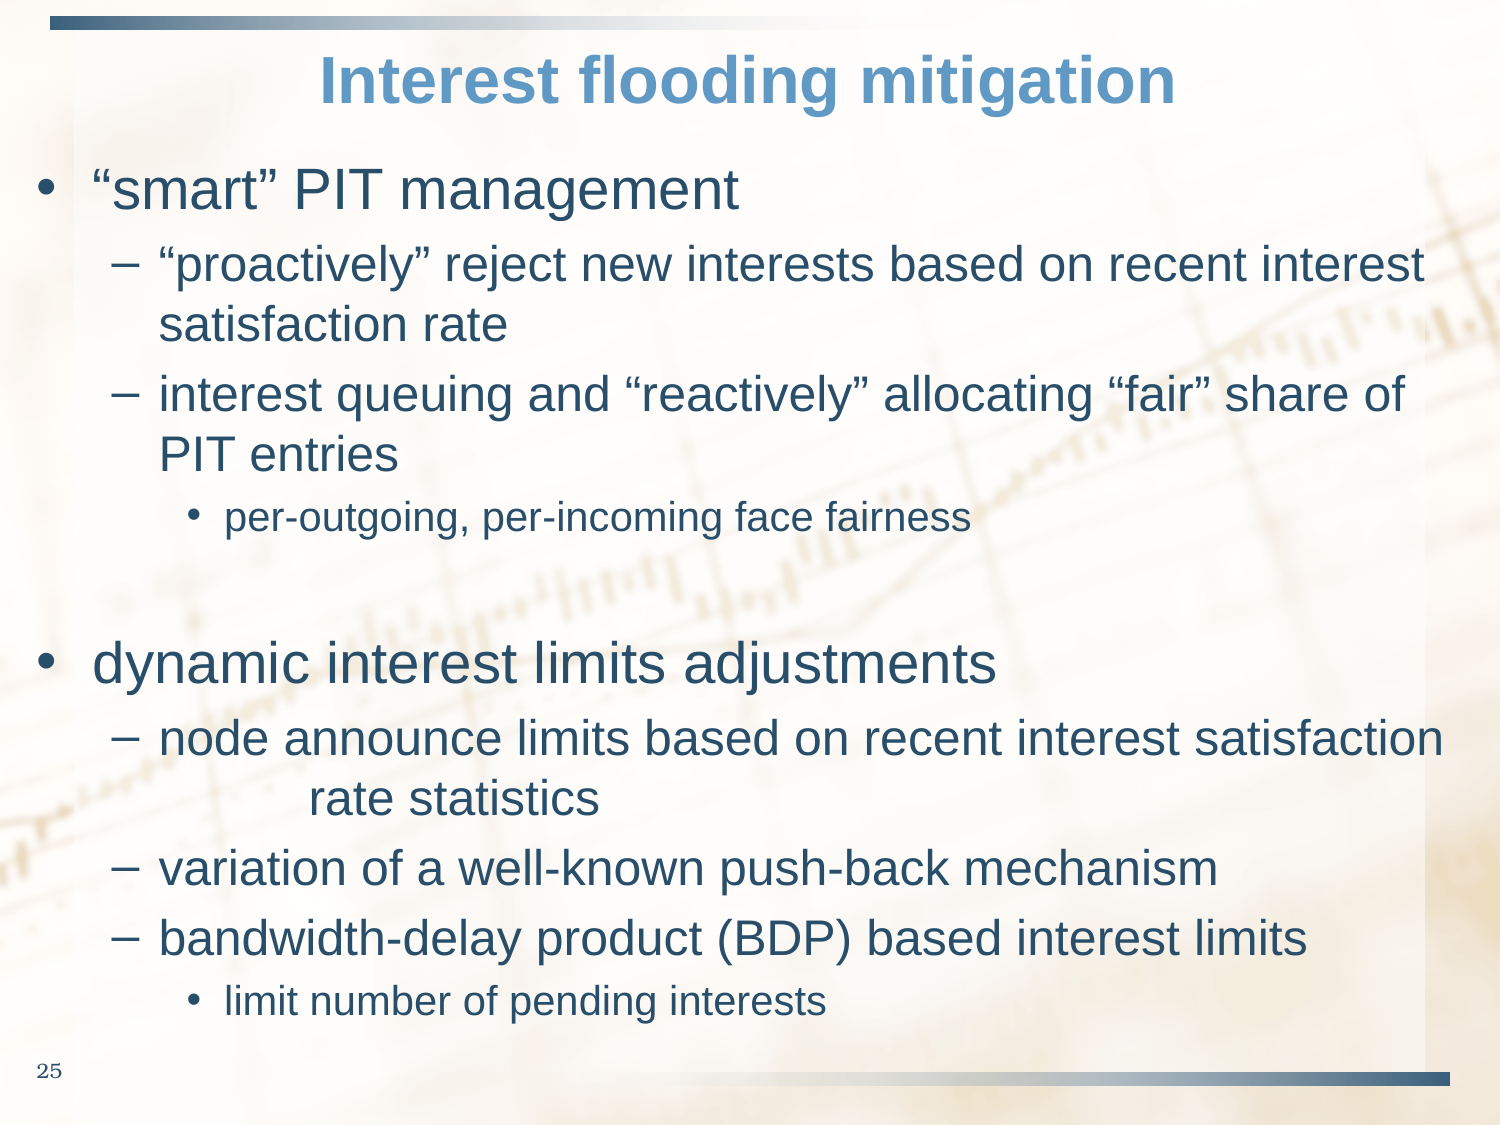

# Interest flooding mitigation
“smart” PIT management
“proactively” reject new interests based on recent interest satisfaction rate
interest queuing and “reactively” allocating “fair” share of PIT entries
per-outgoing, per-incoming face fairness

dynamic interest limits adjustments
node announce limits based on recent interest satisfaction 	rate statistics
variation of a well-known push-back mechanism
bandwidth-delay product (BDP) based interest limits
limit number of pending interests

25